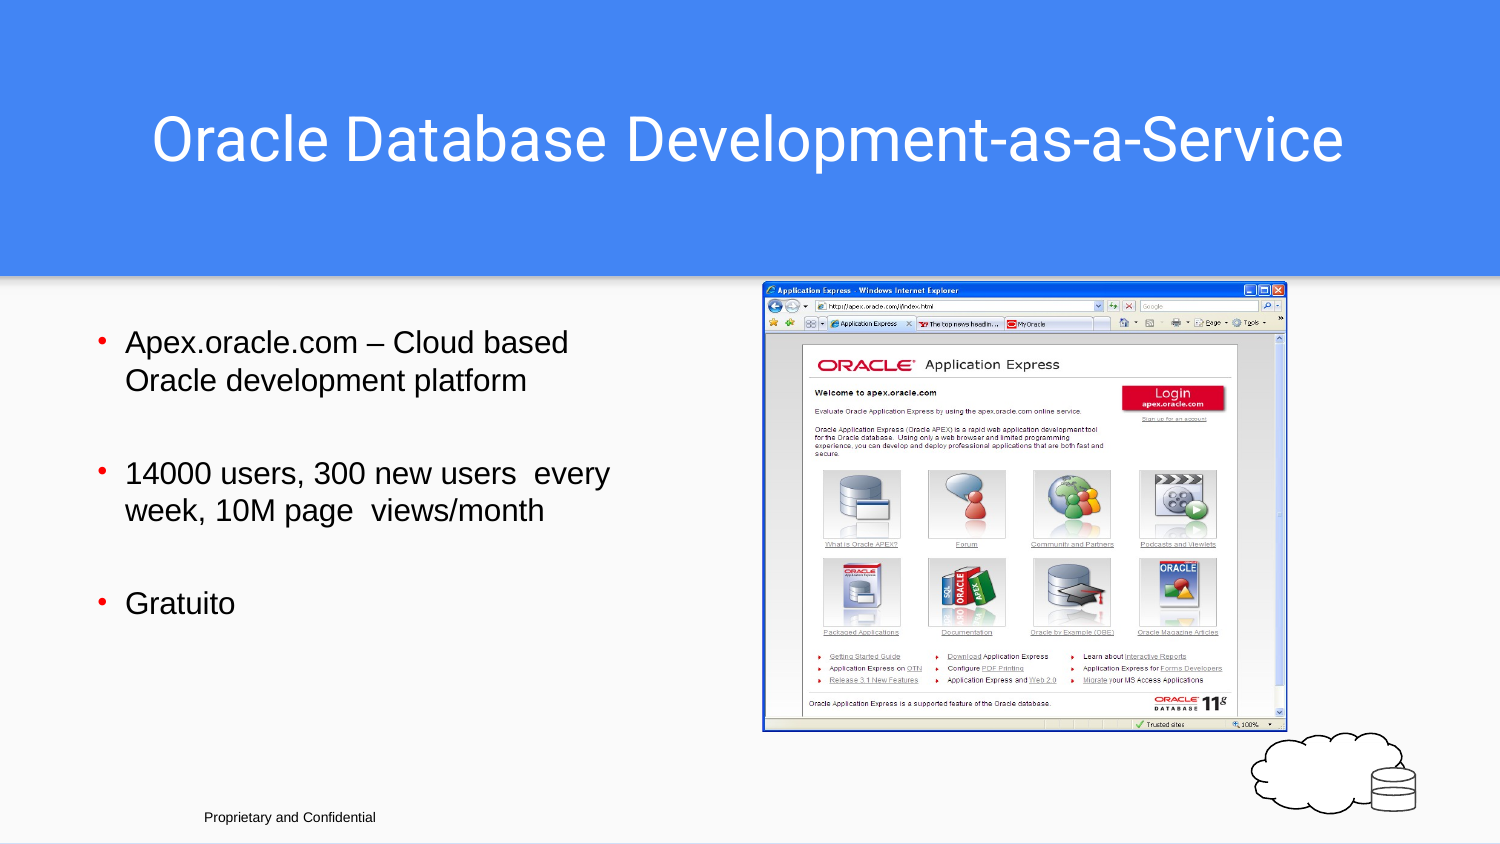

# Oracle Database Development-as-a-Service

Apex.oracle.com – Cloud based  Oracle development platform

14000 users, 300 new users  every week, 10M page  views/month

Gratuito
Proprietary and Confidential